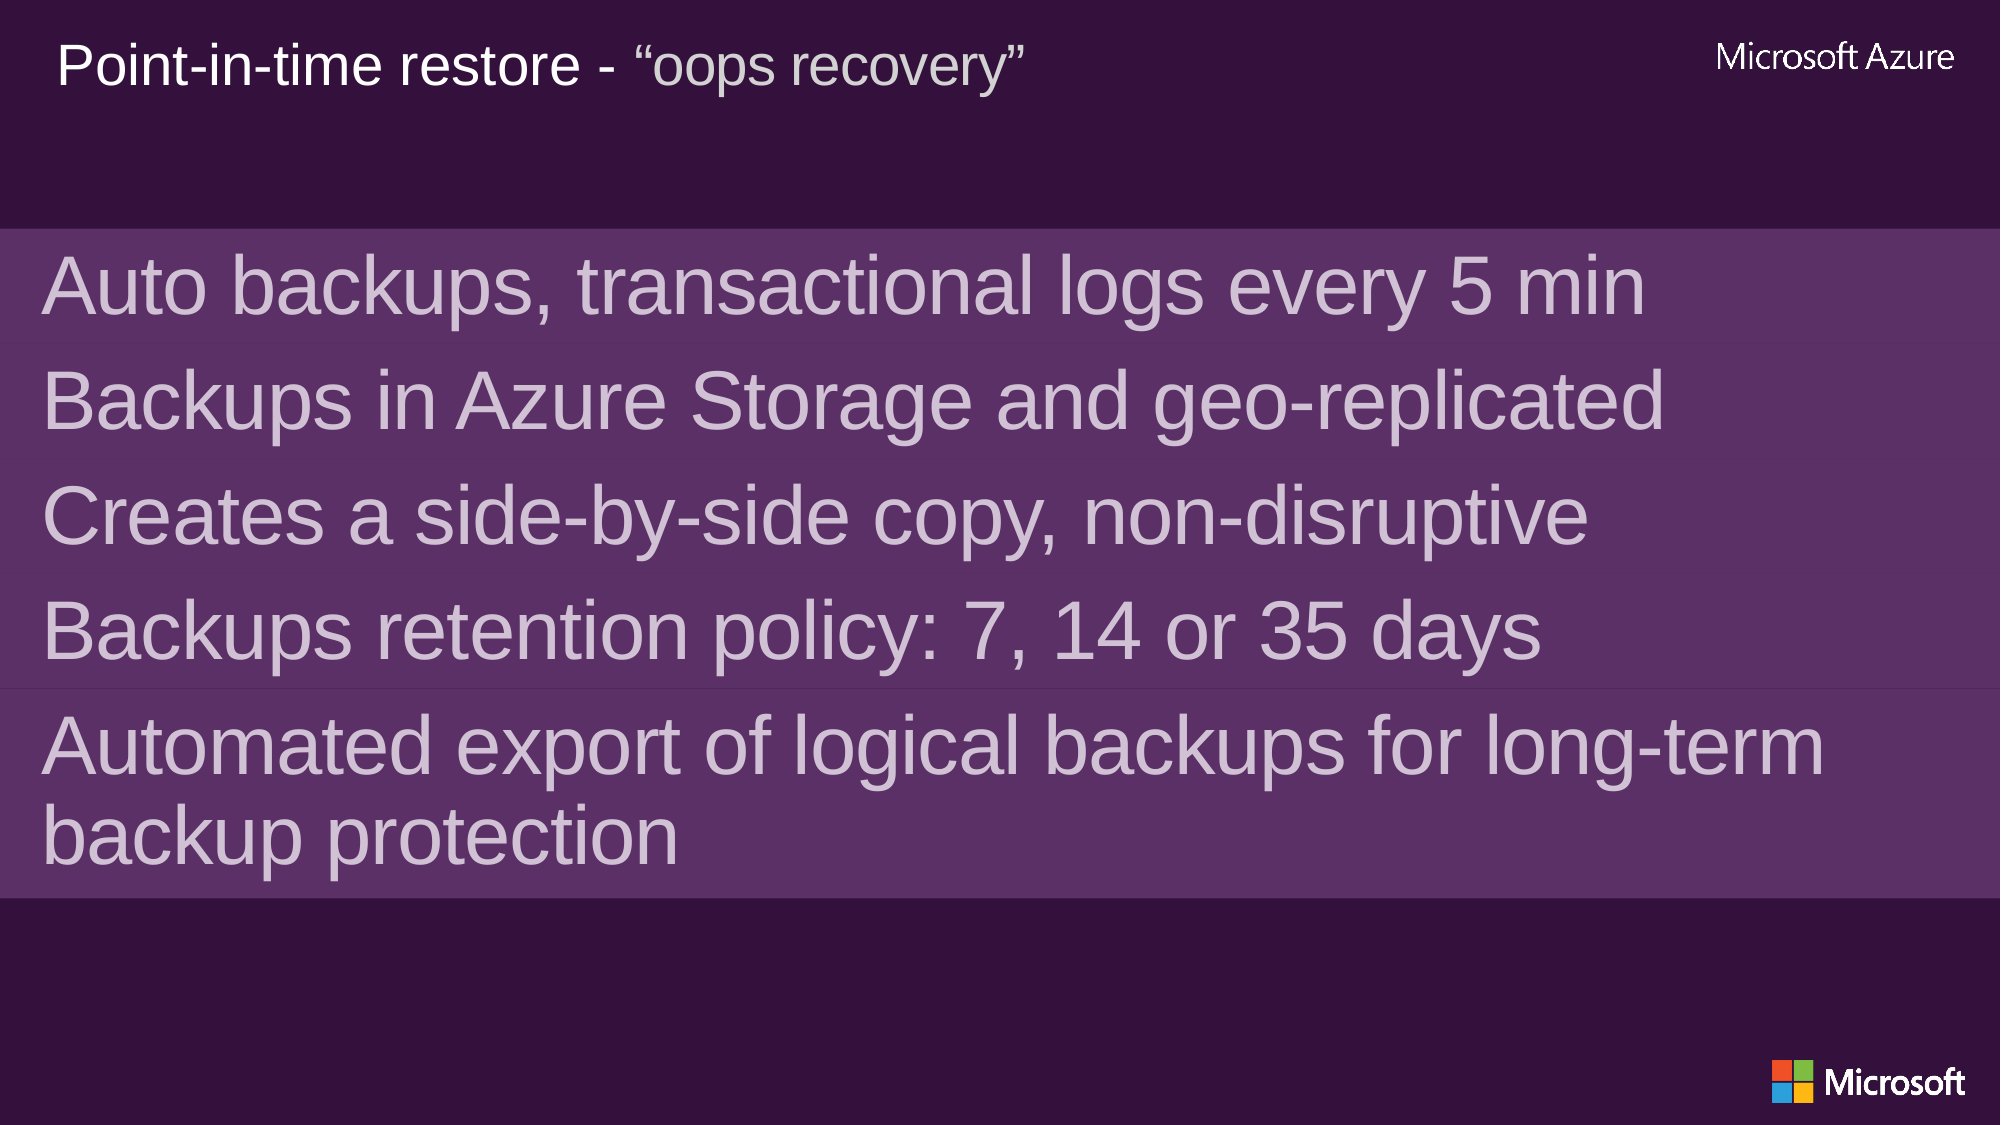

Auto backups, transactional logs every 5 min
Backups in Azure Storage and geo-replicated
Creates a side-by-side copy, non-disruptive
Backups retention policy: 7, 14 or 35 days
Automated export of logical backups for long-term backup protection
Point-in-time restore - “oops recovery”